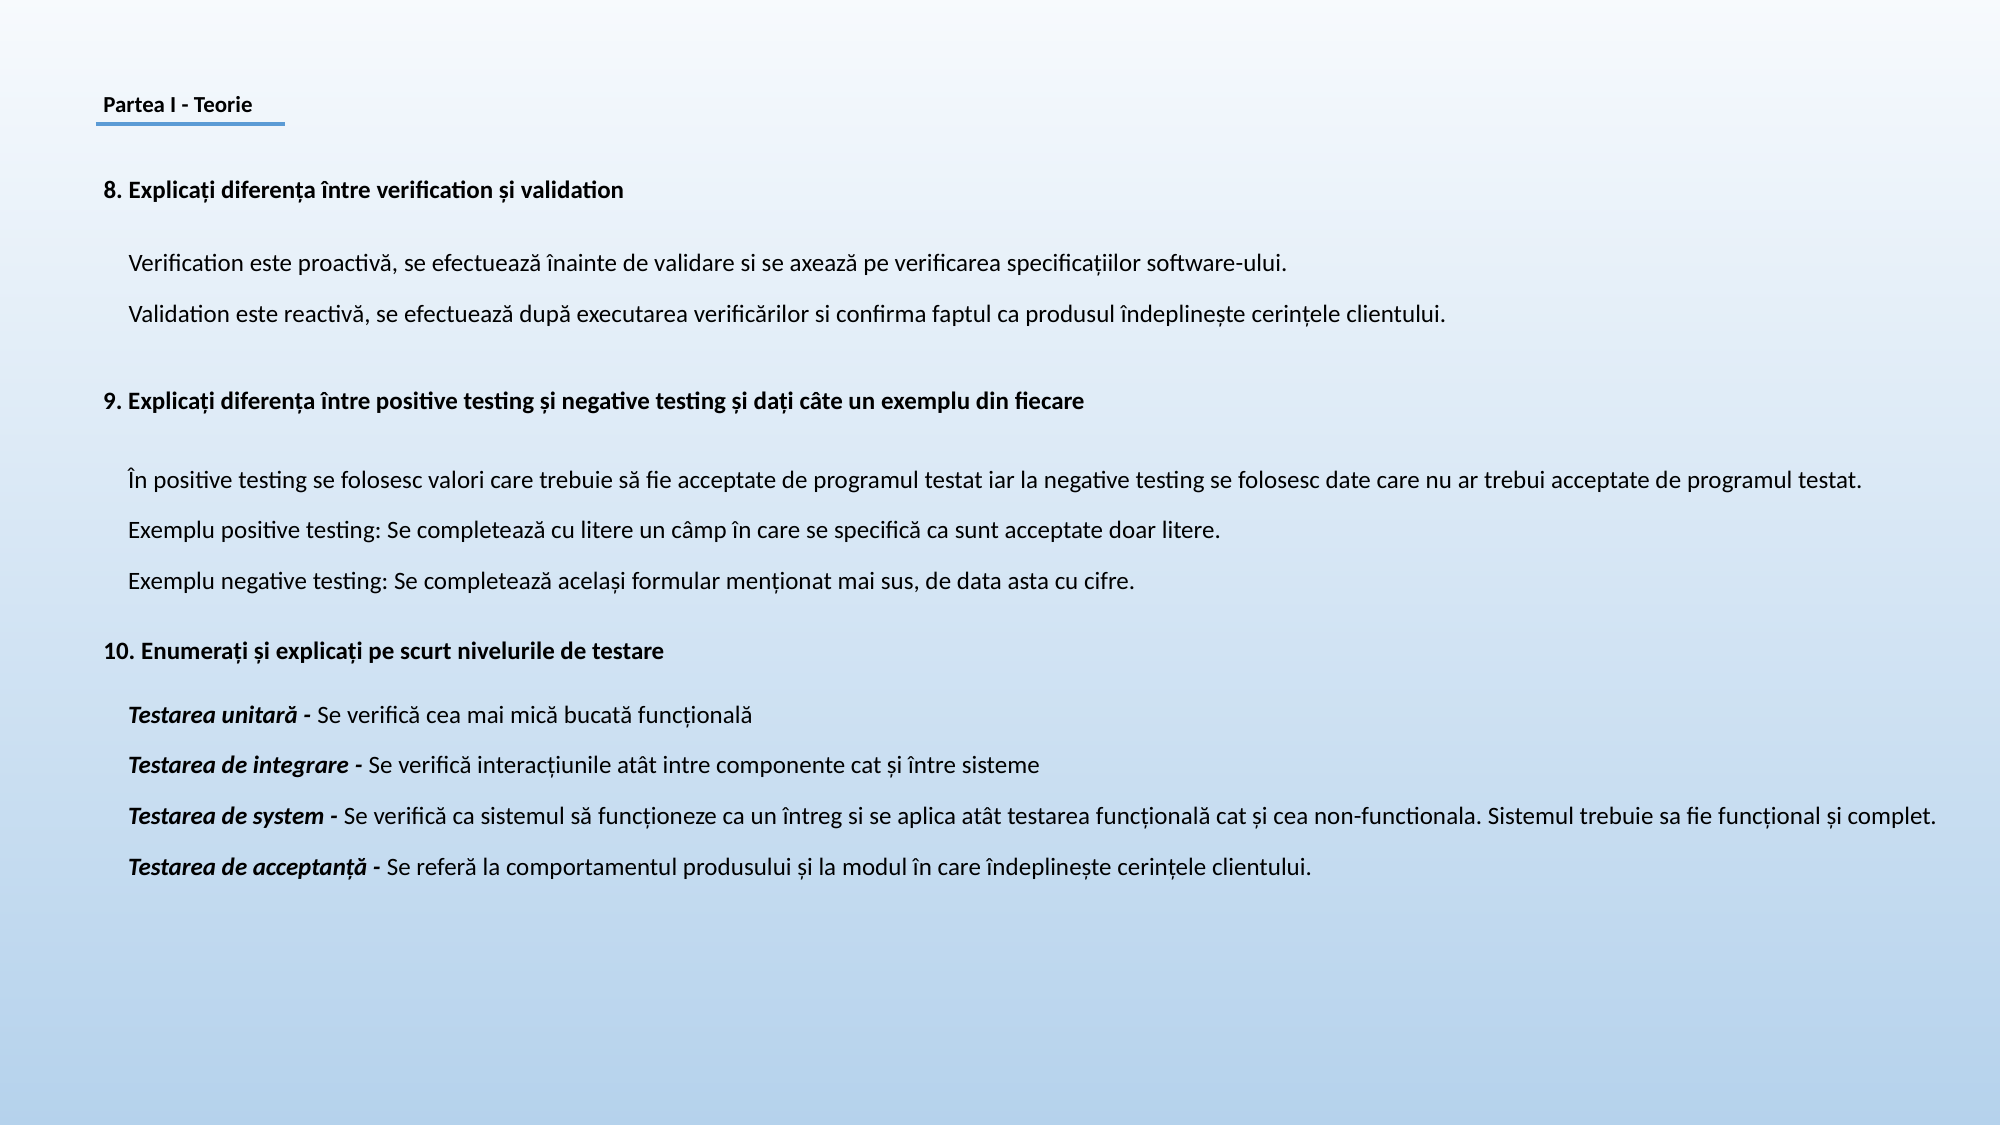

Partea I - Teorie

8. Explicați diferența între verification și validation
Verification este proactivă, se efectuează înainte de validare si se axează pe verificarea specificațiilor software-ului.
Validation este reactivă, se efectuează după executarea verificărilor si confirma faptul ca produsul îndeplinește cerințele clientului.
9. Explicați diferența între positive testing și negative testing și dați câte un exemplu din fiecare
În positive testing se folosesc valori care trebuie să fie acceptate de programul testat iar la negative testing se folosesc date care nu ar trebui acceptate de programul testat.
Exemplu positive testing: Se completează cu litere un câmp în care se specifică ca sunt acceptate doar litere.
Exemplu negative testing: Se completează același formular menționat mai sus, de data asta cu cifre.
10. Enumerați și explicați pe scurt nivelurile de testare
Testarea unitară - Se verifică cea mai mică bucată funcțională
Testarea de integrare - Se verifică interacțiunile atât intre componente cat și între sisteme
Testarea de system - Se verifică ca sistemul să funcționeze ca un întreg si se aplica atât testarea funcțională cat și cea non-functionala. Sistemul trebuie sa fie funcțional și complet.
Testarea de acceptanță - Se referă la comportamentul produsului și la modul în care îndeplinește cerințele clientului.